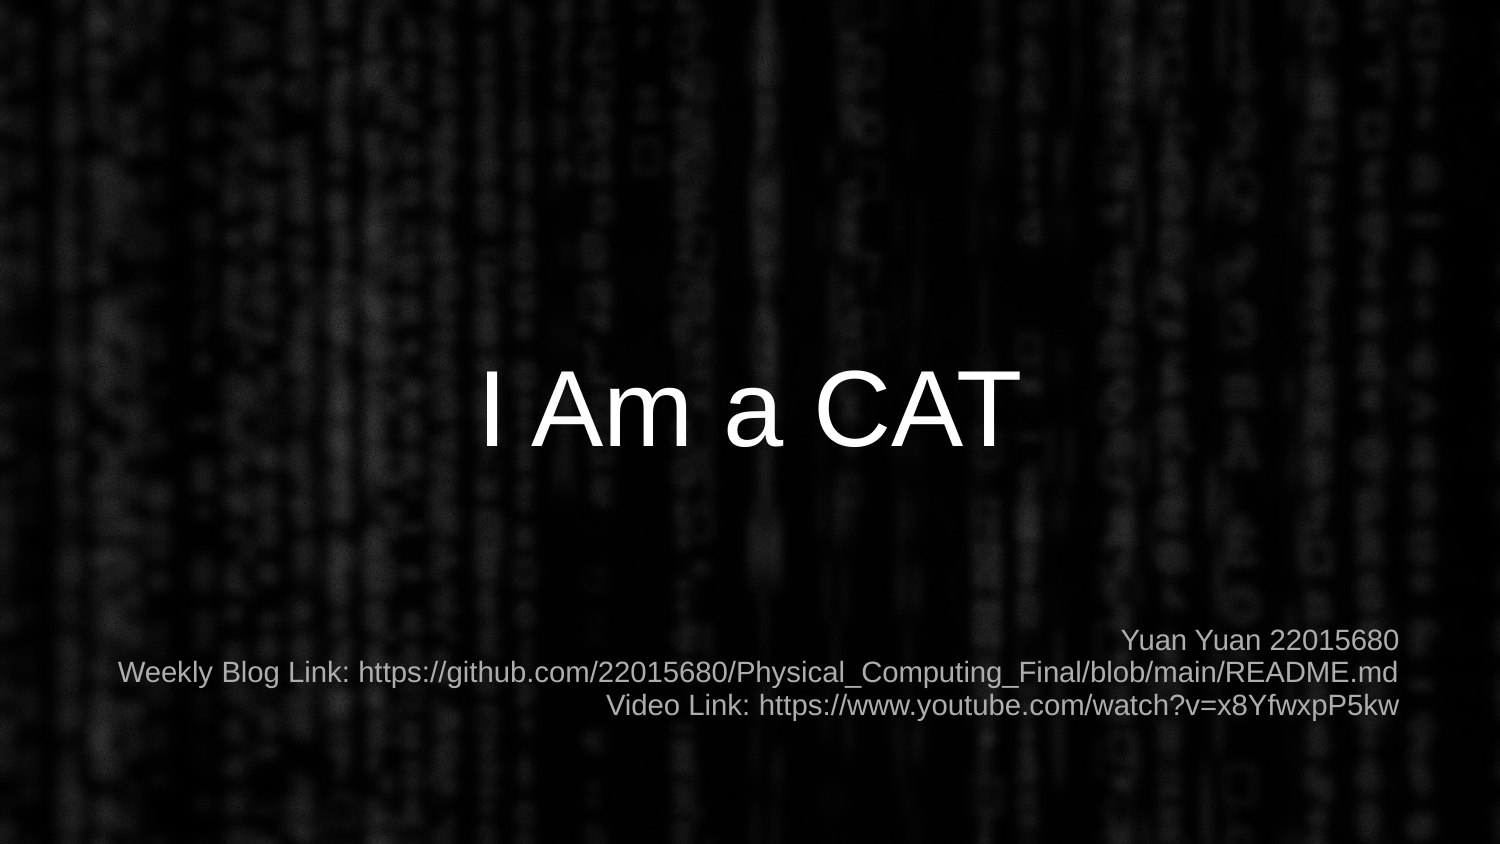

# I Am a CAT
Yuan Yuan 22015680
Weekly Blog Link: https://github.com/22015680/Physical_Computing_Final/blob/main/README.md
Video Link: https://www.youtube.com/watch?v=x8YfwxpP5kw